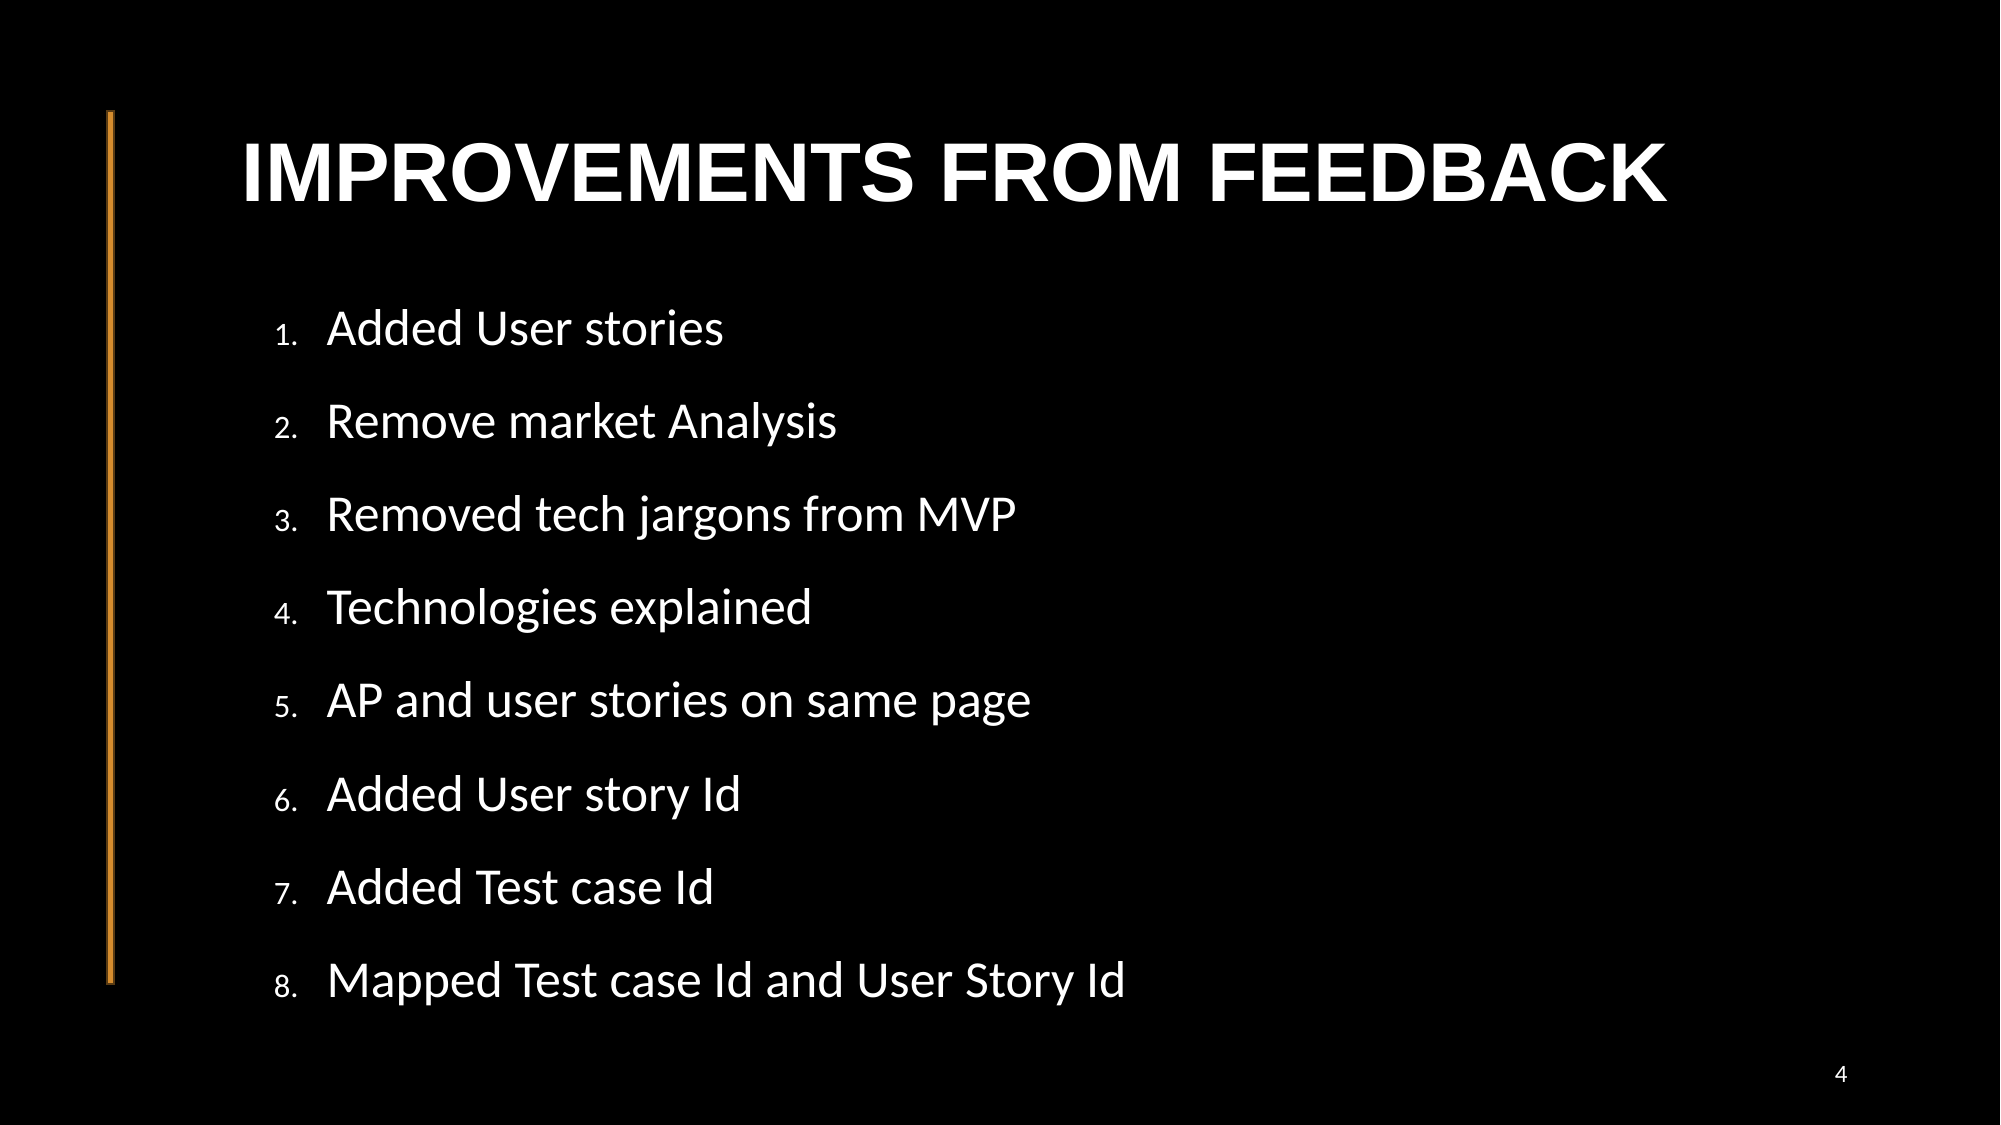

# IMPROVEMENTS FROM FEEDBACK

Added User stories
Remove market Analysis
Removed tech jargons from MVP
Technologies explained
AP and user stories on same page
Added User story Id
Added Test case Id
Mapped Test case Id and User Story Id
4